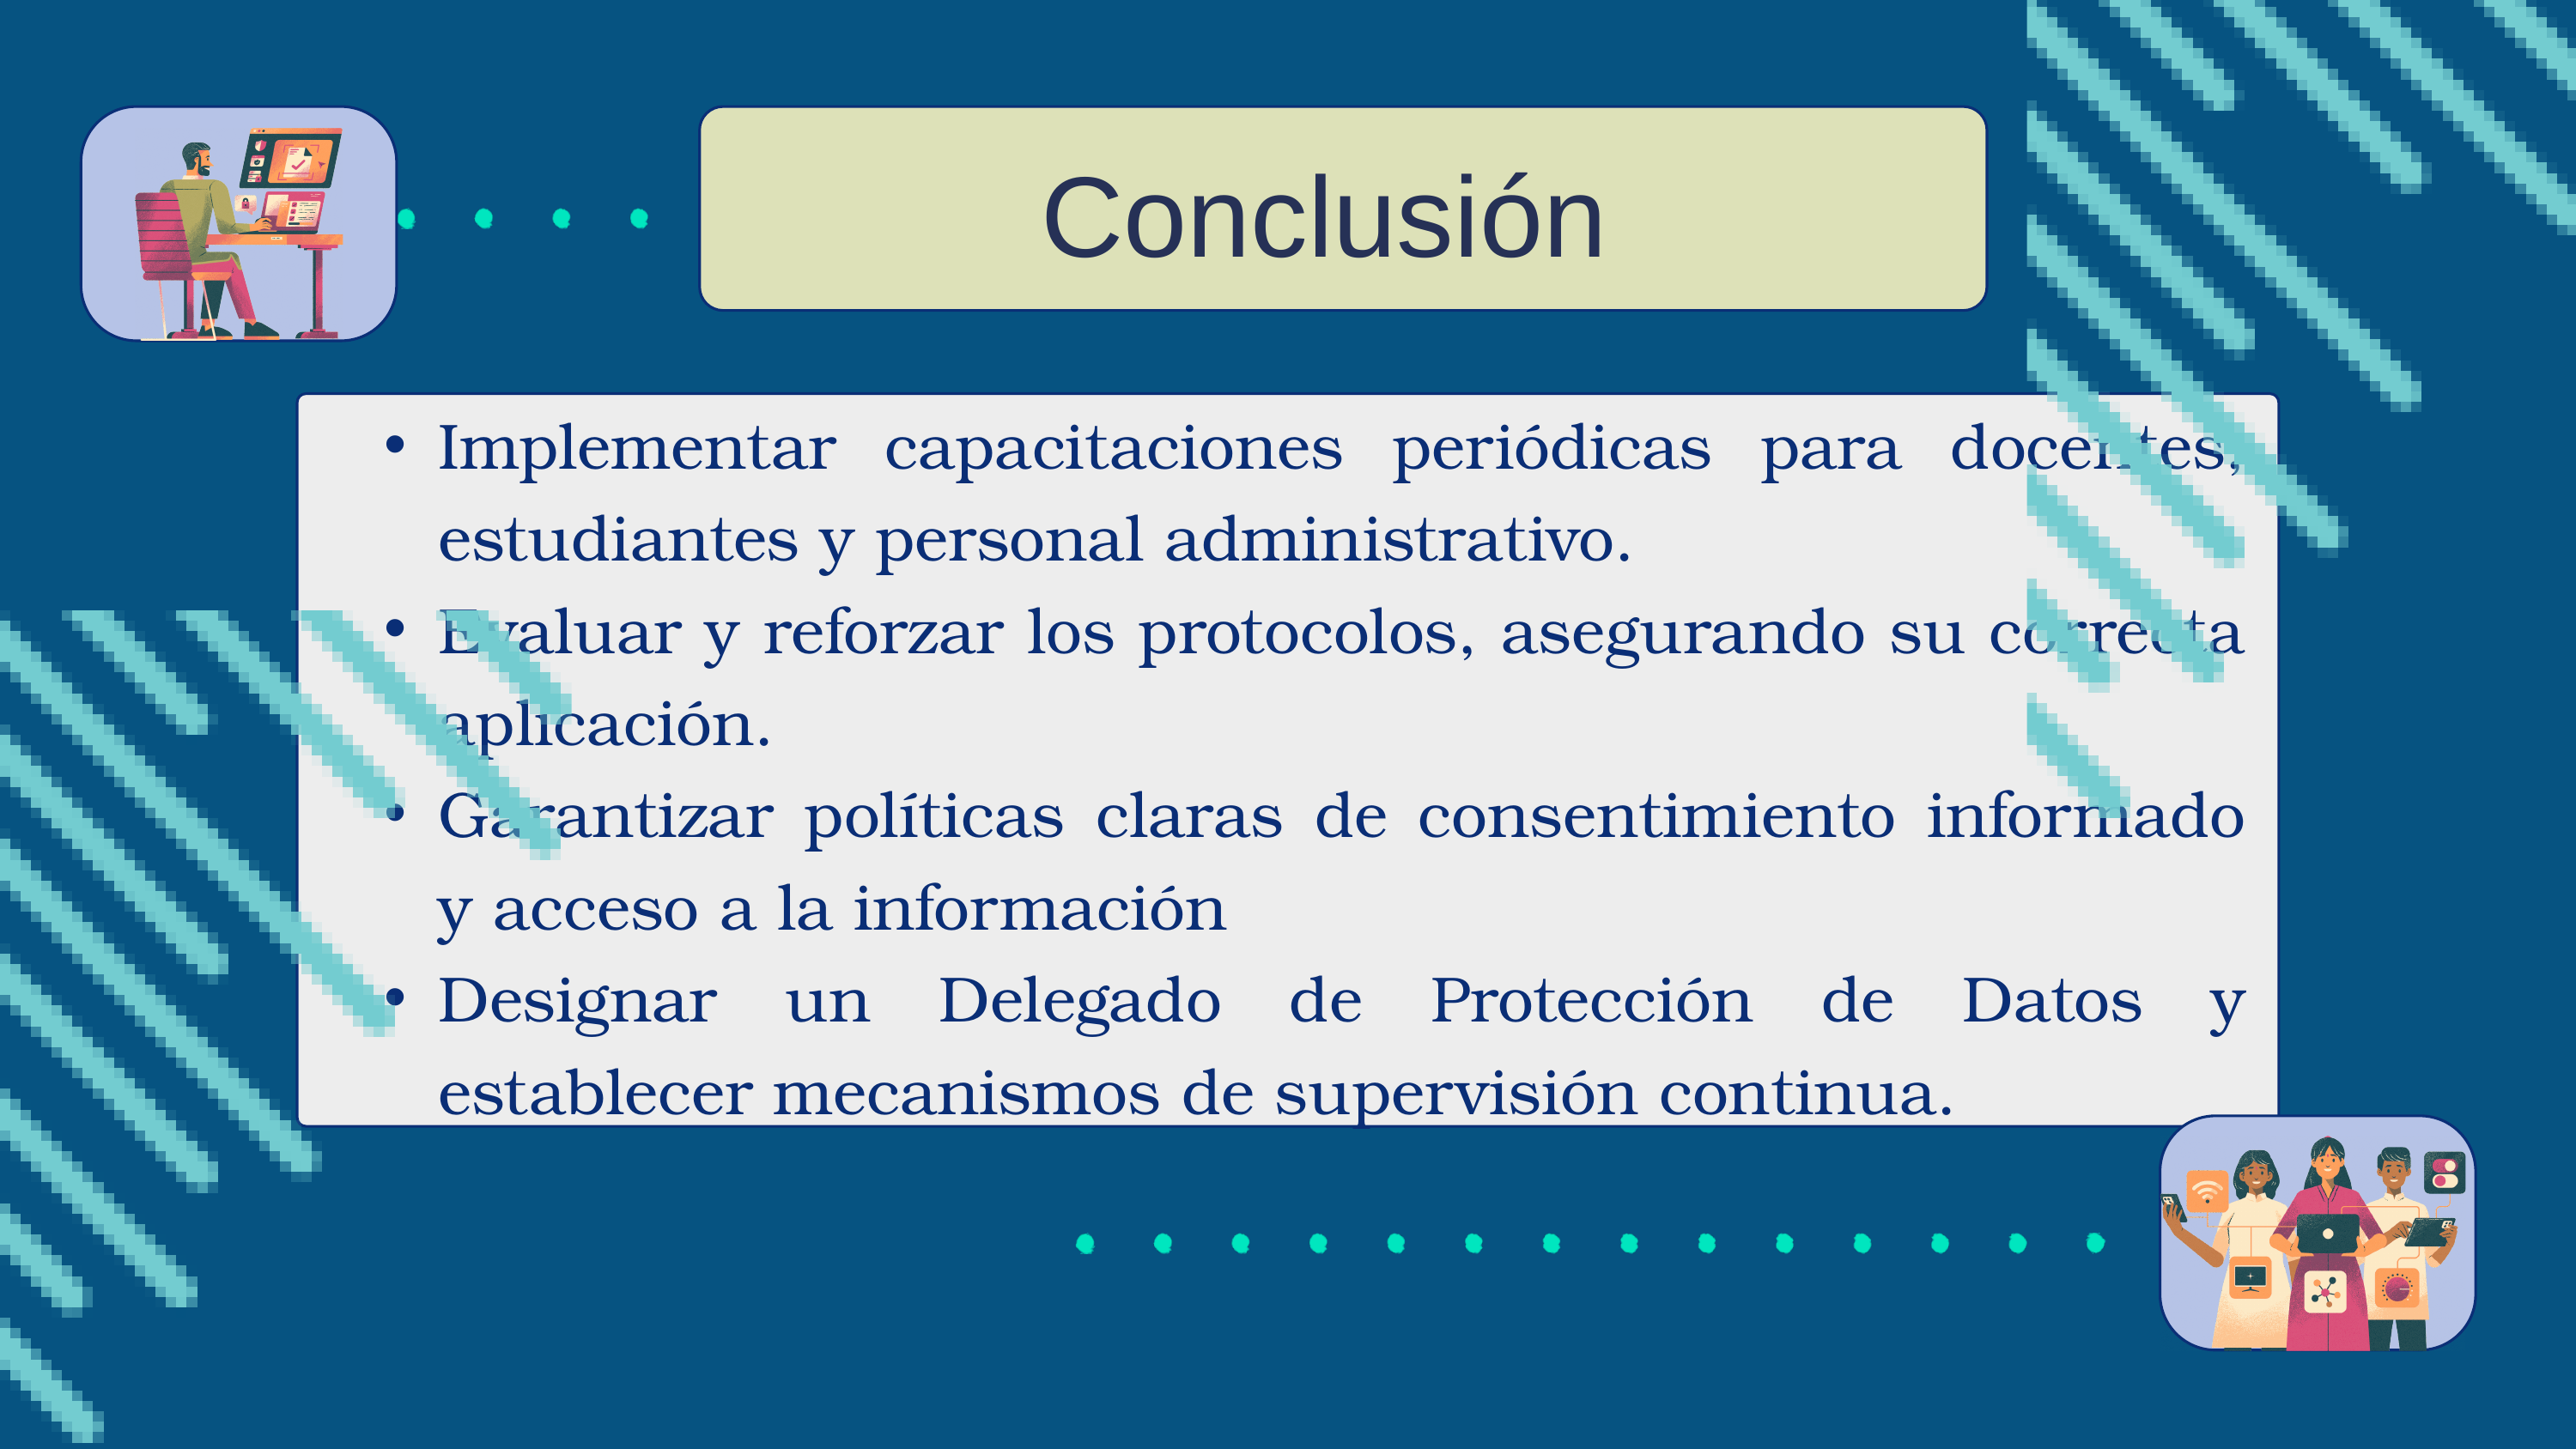

Conclusión

Implementar capacitaciones periódicas para docentes, estudiantes y personal administrativo.
Evaluar y reforzar los protocolos, asegurando su correcta aplicación.
Garantizar políticas claras de consentimiento informado y acceso a la información
Designar un Delegado de Protección de Datos y establecer mecanismos de supervisión continua.